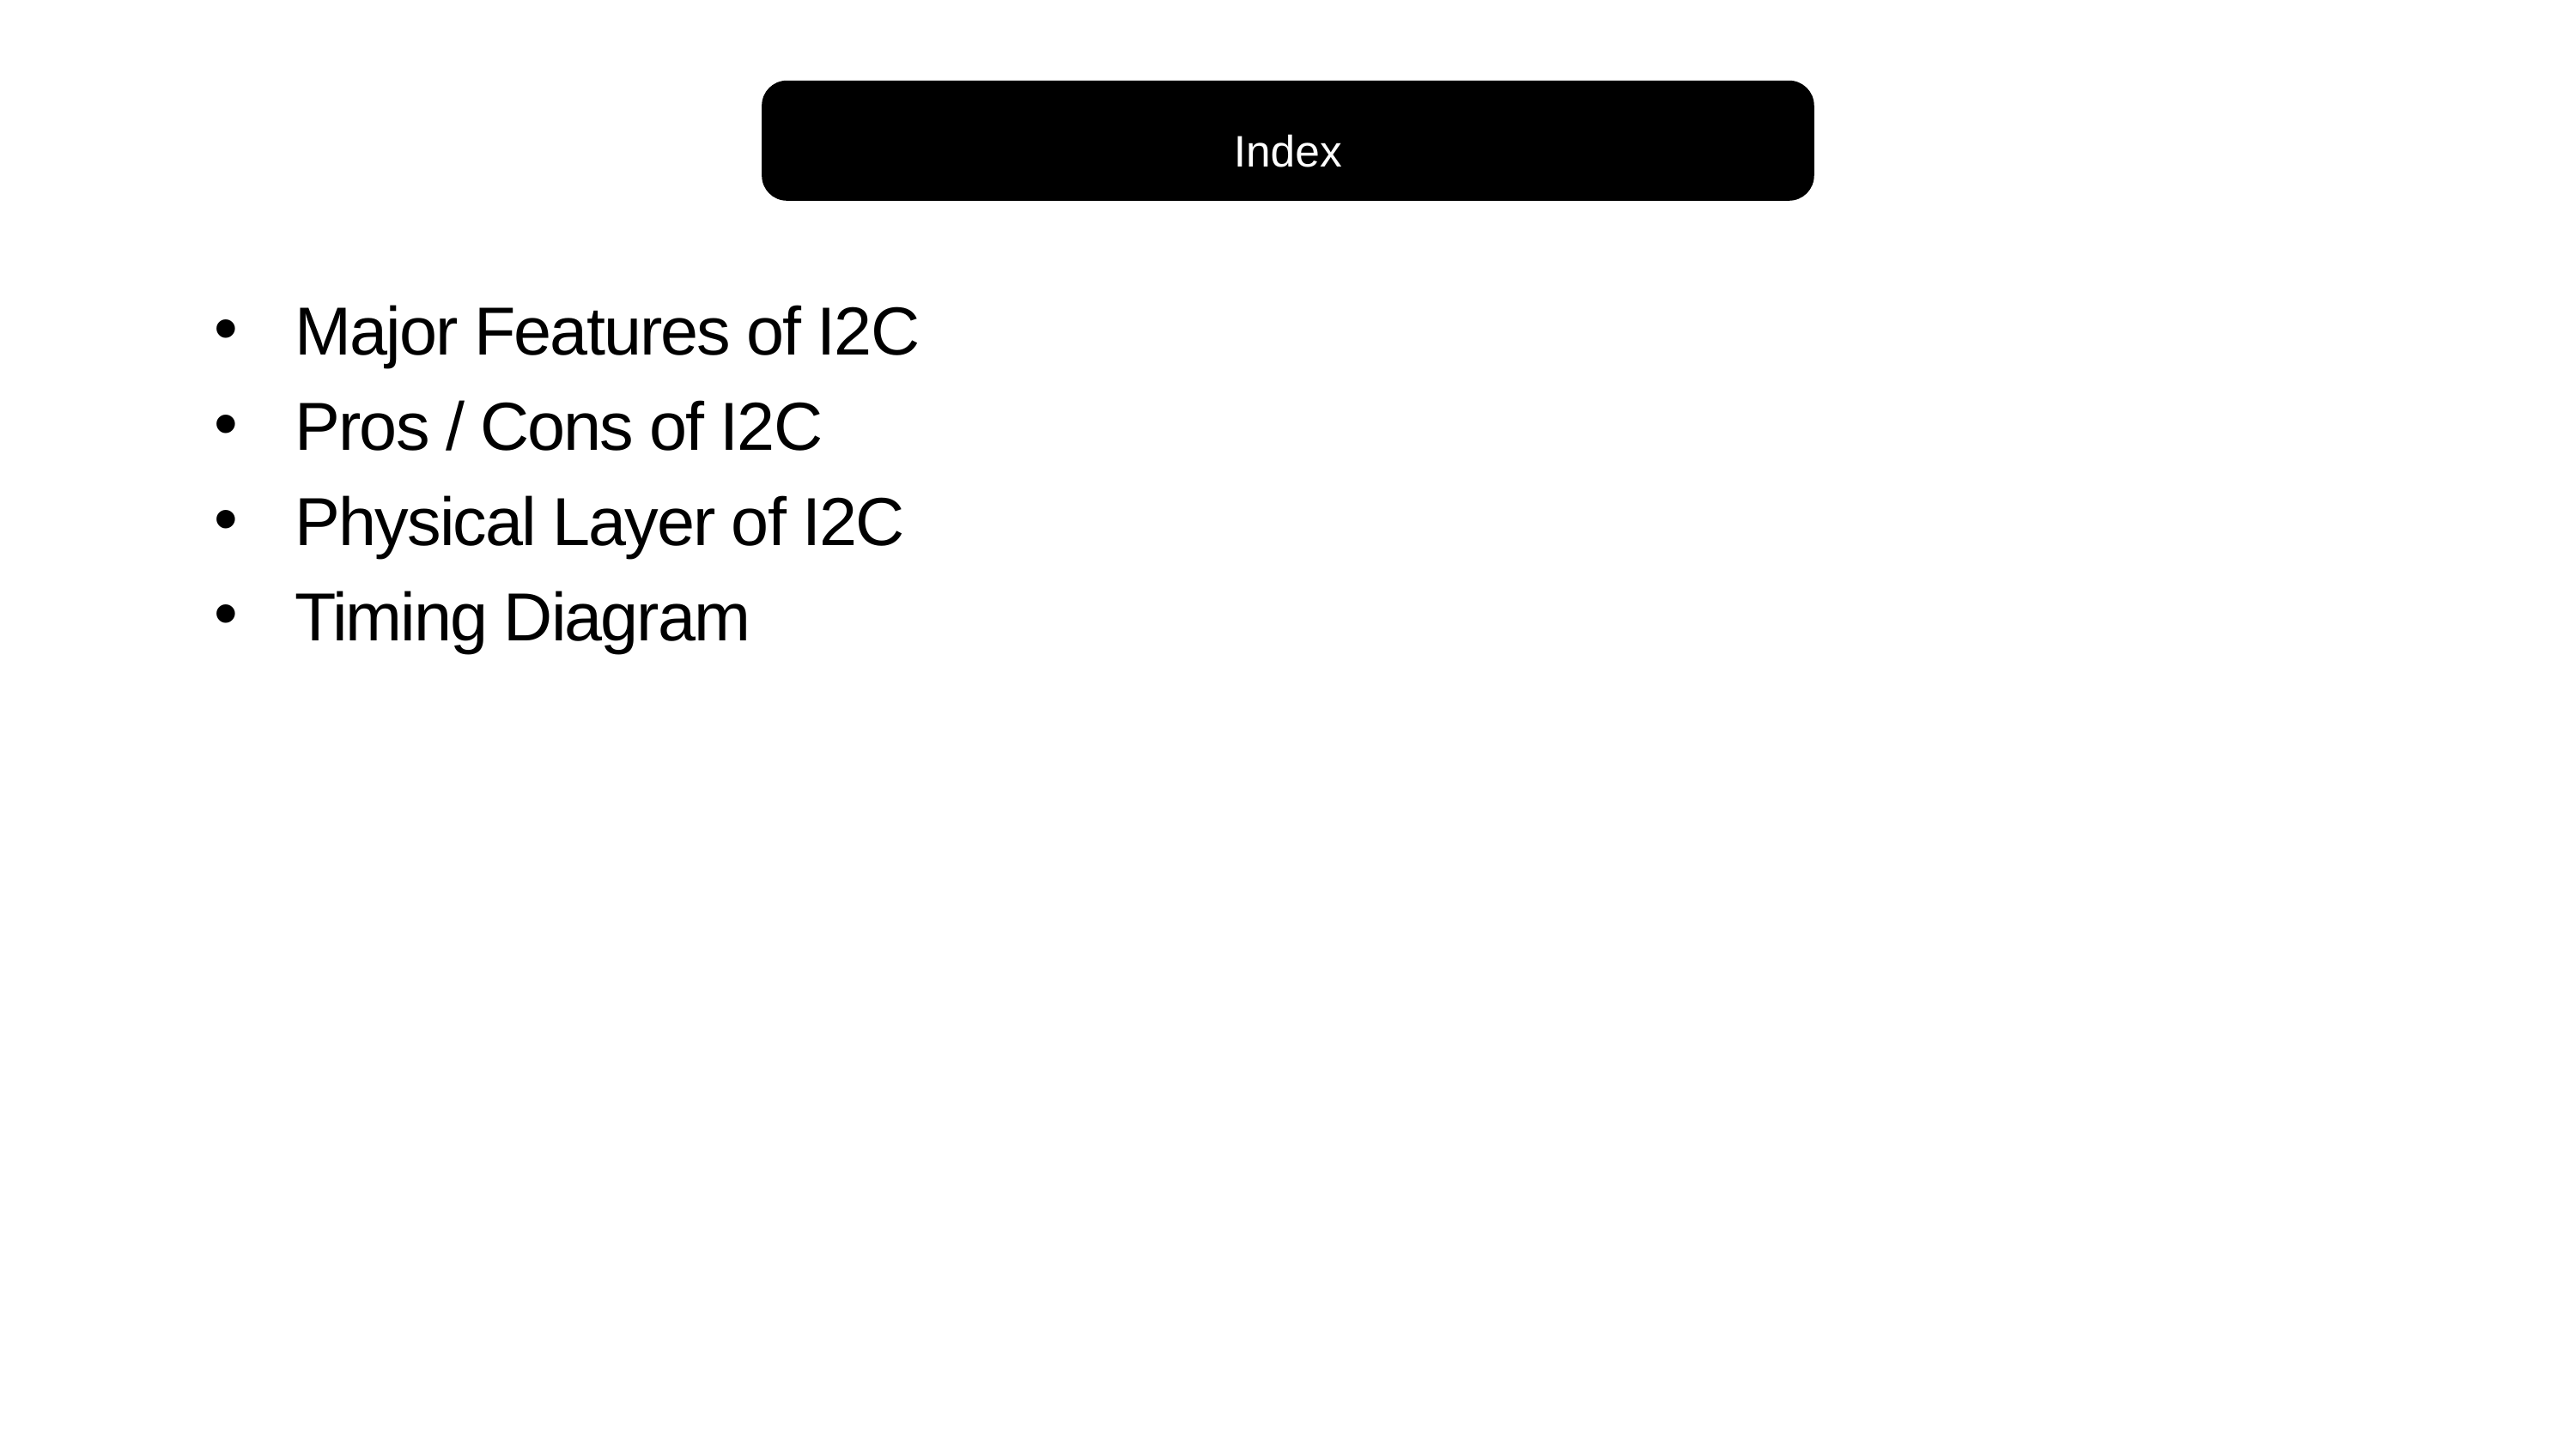

Index
Major Features of I2C
Pros / Cons of I2C
Physical Layer of I2C
Timing Diagram
MCU’s Garage